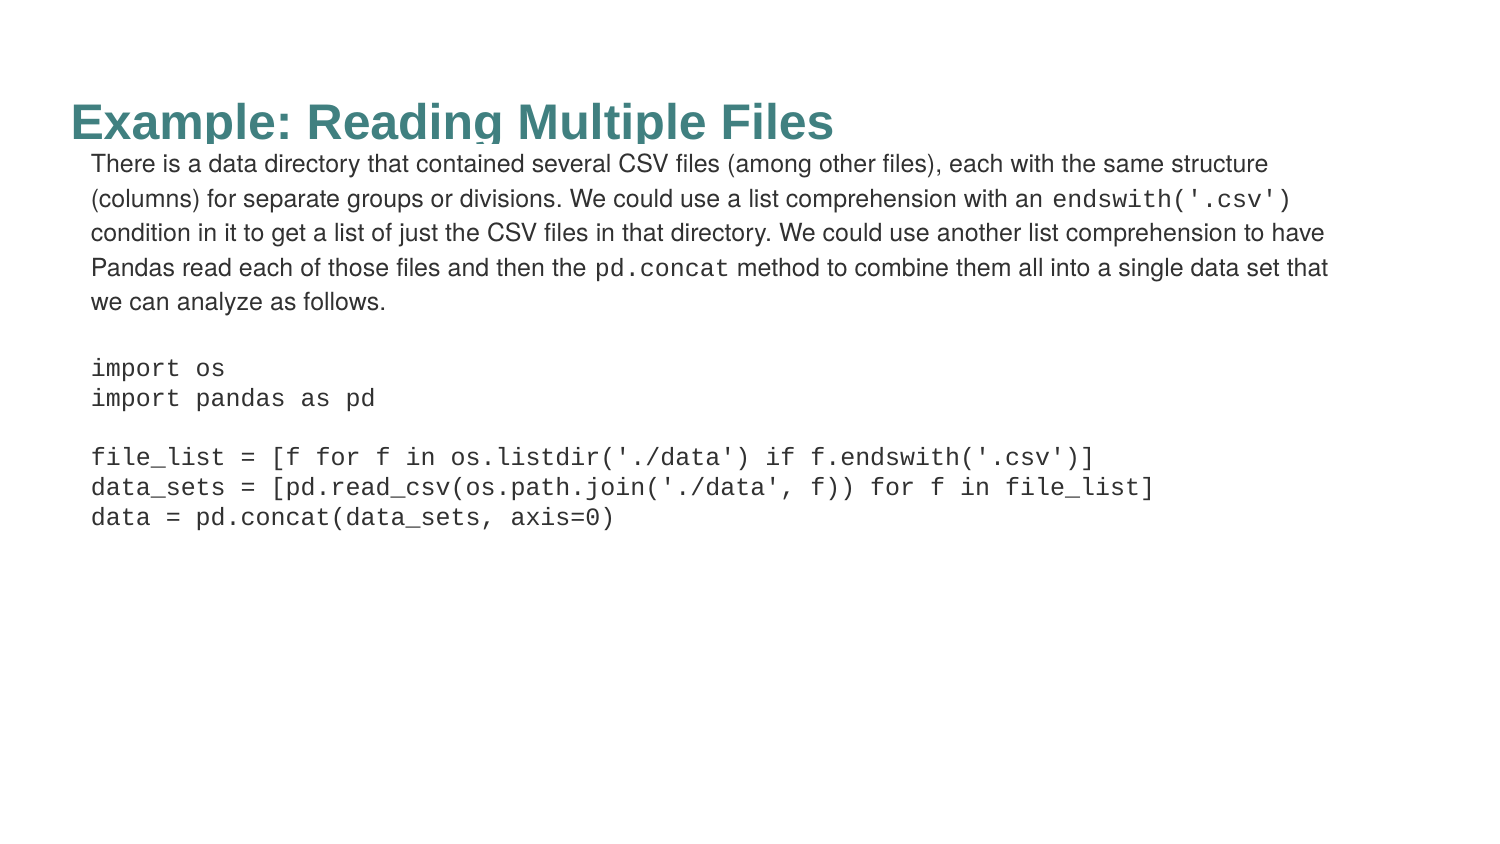

Example: Reading Multiple Files
There is a data directory that contained several CSV files (among other files), each with the same structure (columns) for separate groups or divisions. We could use a list comprehension with an endswith('.csv') condition in it to get a list of just the CSV files in that directory. We could use another list comprehension to have Pandas read each of those files and then the pd.concat method to combine them all into a single data set that we can analyze as follows.
import os
import pandas as pd

file_list = [f for f in os.listdir('./data') if f.endswith('.csv')]
data_sets = [pd.read_csv(os.path.join('./data', f)) for f in file_list]
data = pd.concat(data_sets, axis=0)